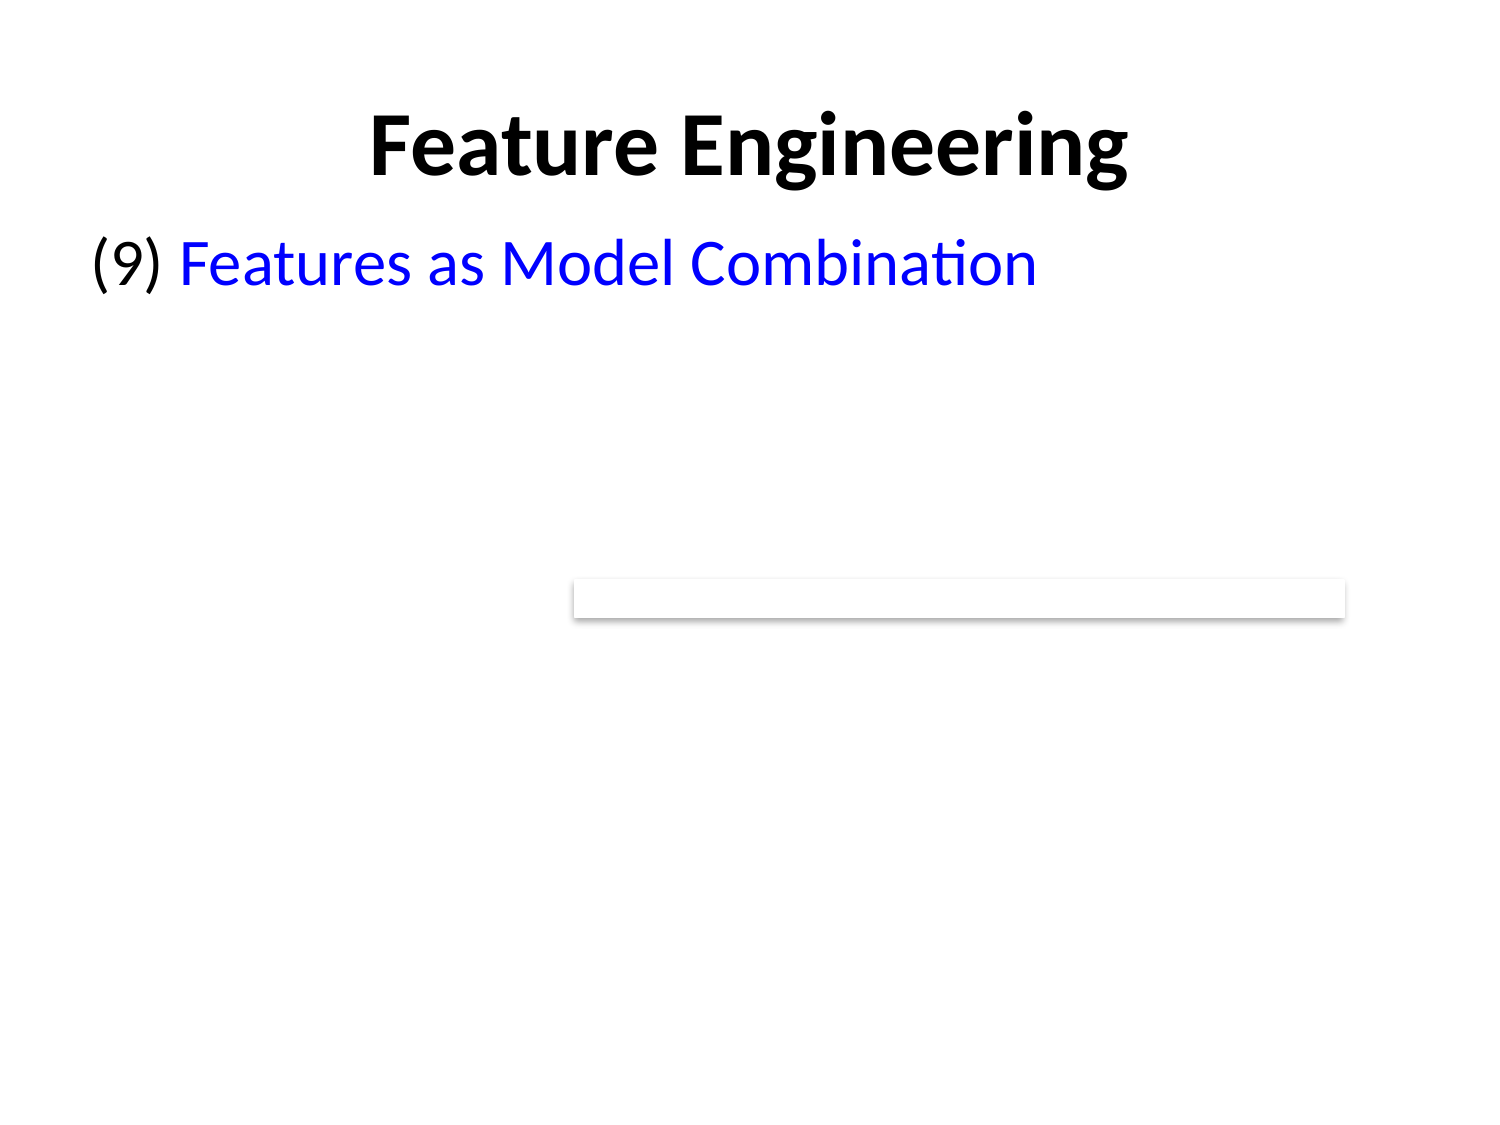

# Feature Engineering
(9) Features as Model Combination